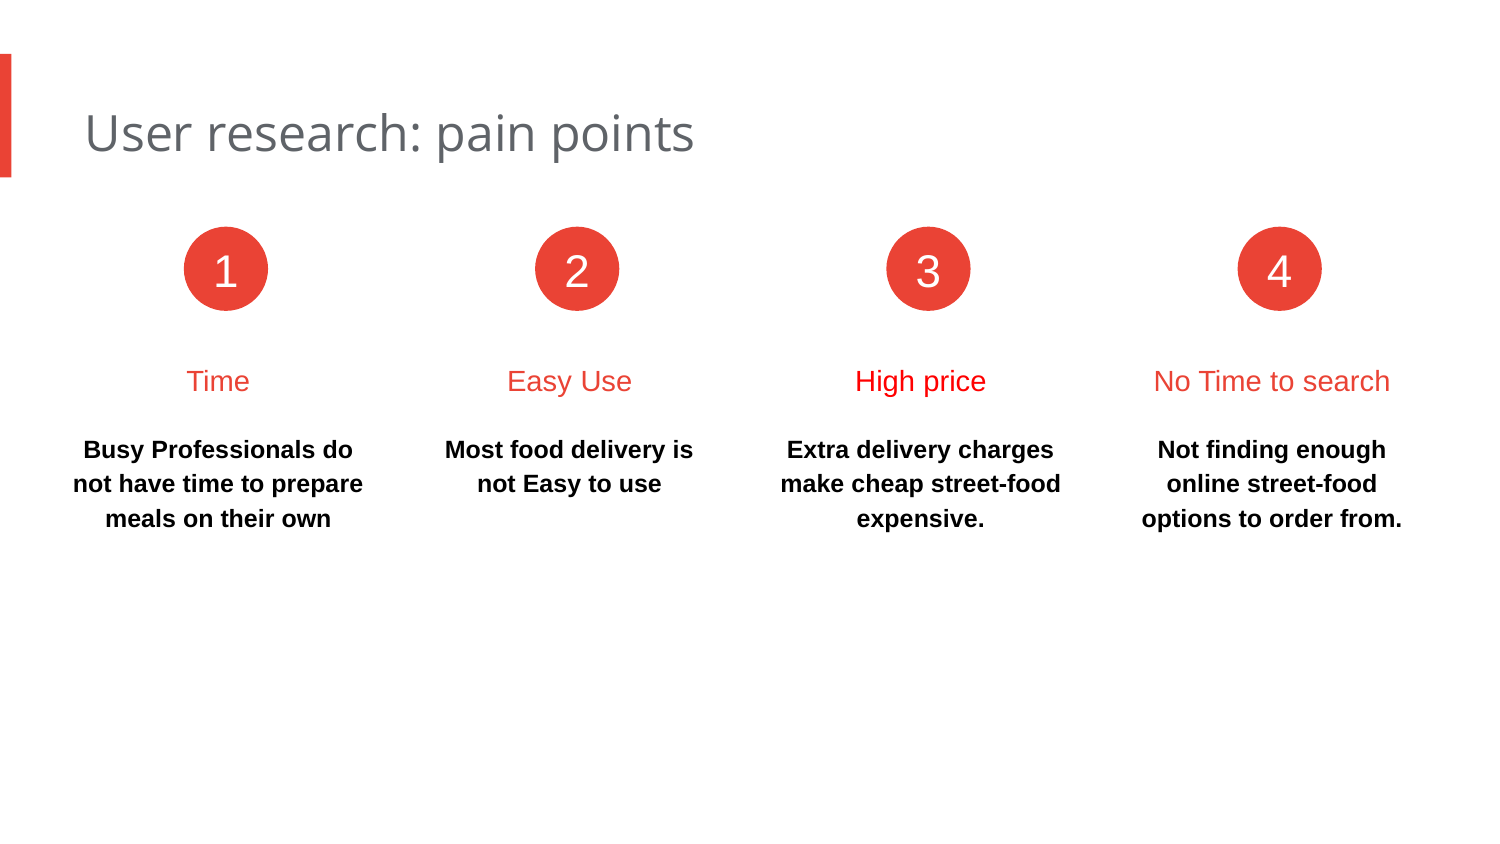

User research: pain points
1
2
3
4
Time
Easy Use
High price
No Time to search
Busy Professionals do not have time to prepare meals on their own
Most food delivery is not Easy to use
Extra delivery charges make cheap street-food expensive.
Not finding enough online street-food options to order from.